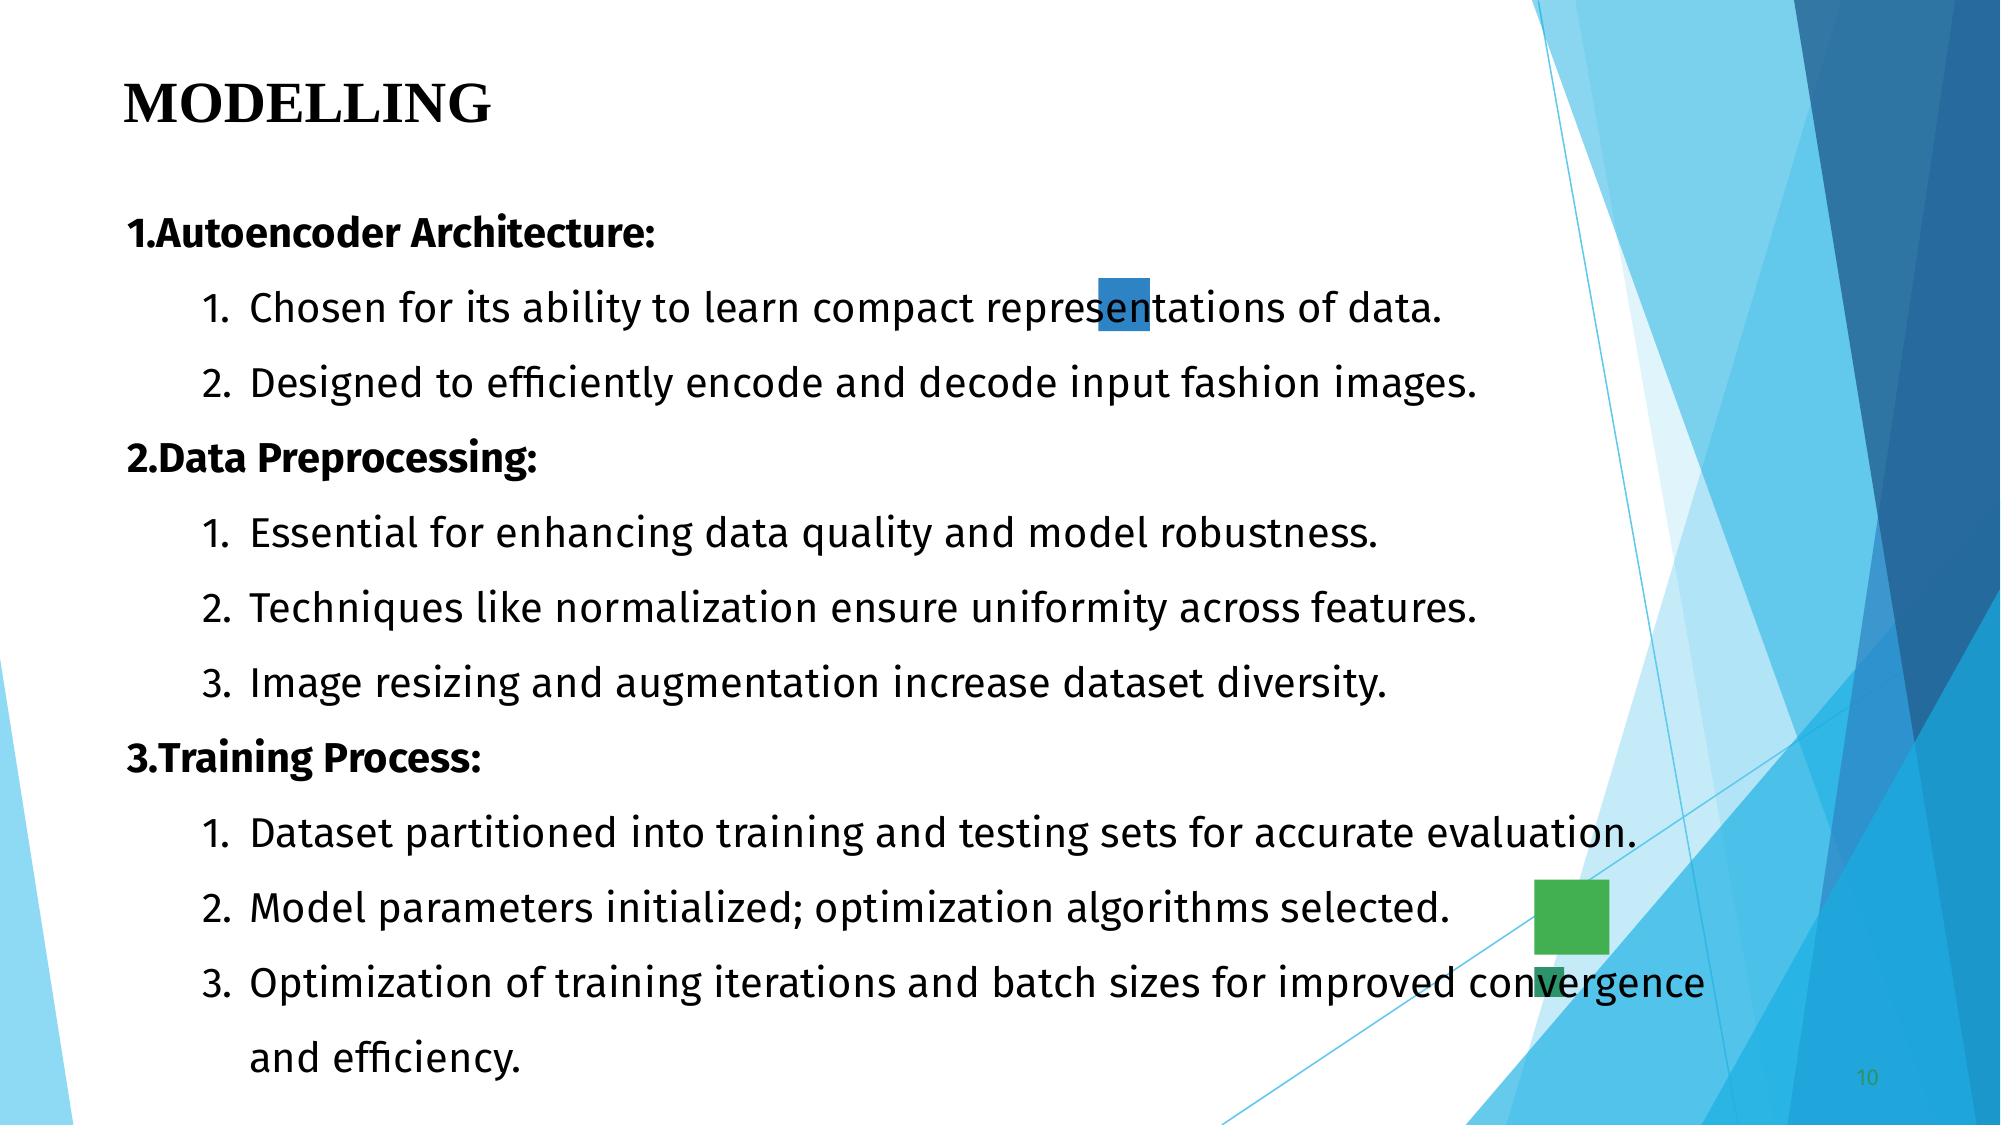

Autoencoder Architecture:
Chosen for its ability to learn compact representations of data.
Designed to efficiently encode and decode input fashion images.
Data Preprocessing:
Essential for enhancing data quality and model robustness.
Techniques like normalization ensure uniformity across features.
Image resizing and augmentation increase dataset diversity.
Training Process:
Dataset partitioned into training and testing sets for accurate evaluation.
Model parameters initialized; optimization algorithms selected.
Optimization of training iterations and batch sizes for improved convergence and efficiency.

MODELLING

10